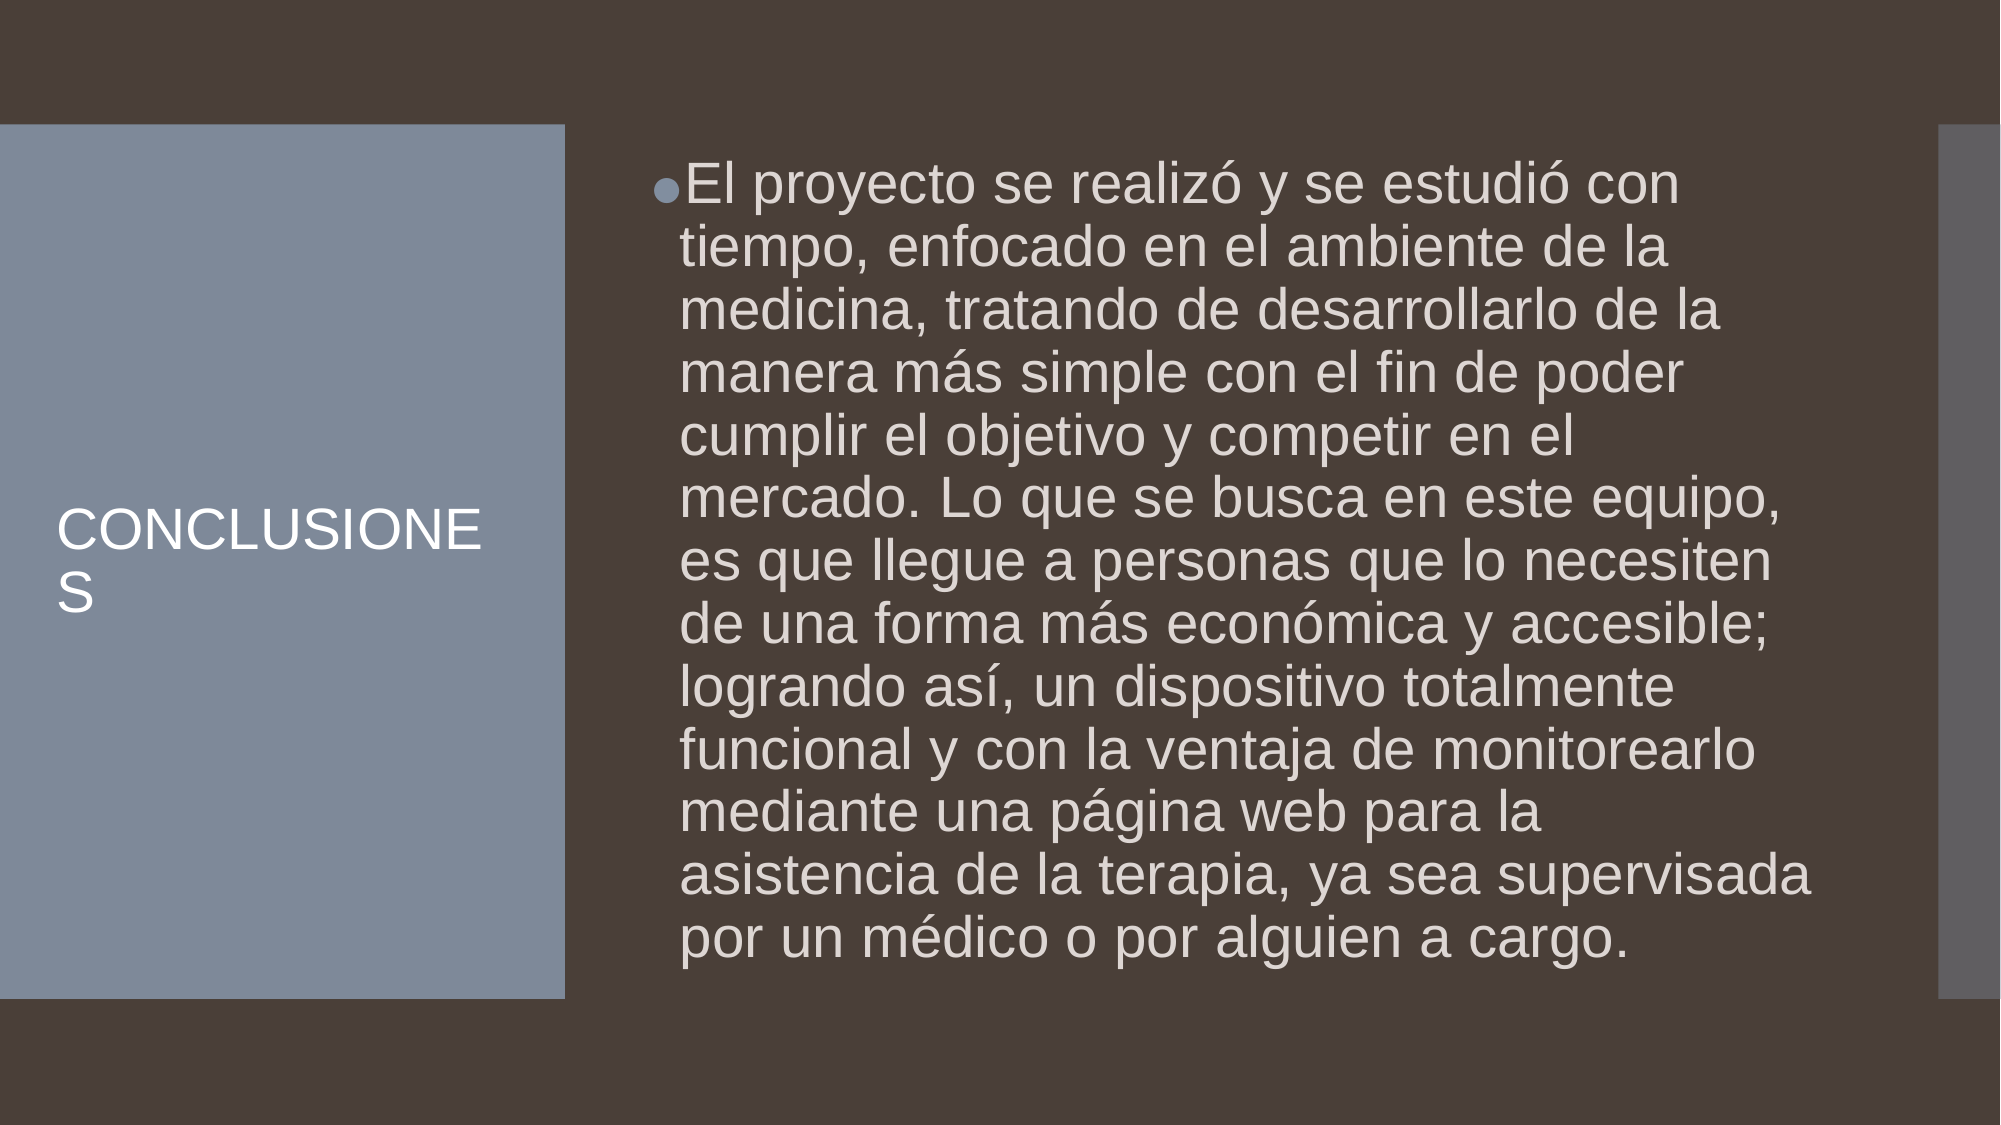

El proyecto se realizó y se estudió con tiempo, enfocado en el ambiente de la medicina, tratando de desarrollarlo de la manera más simple con el fin de poder cumplir el objetivo y competir en el mercado. Lo que se busca en este equipo, es que llegue a personas que lo necesiten de una forma más económica y accesible; logrando así, un dispositivo totalmente funcional y con la ventaja de monitorearlo  mediante una página web para la asistencia de la terapia, ya sea supervisada por un médico o por alguien a cargo.
# CONCLUSIONES